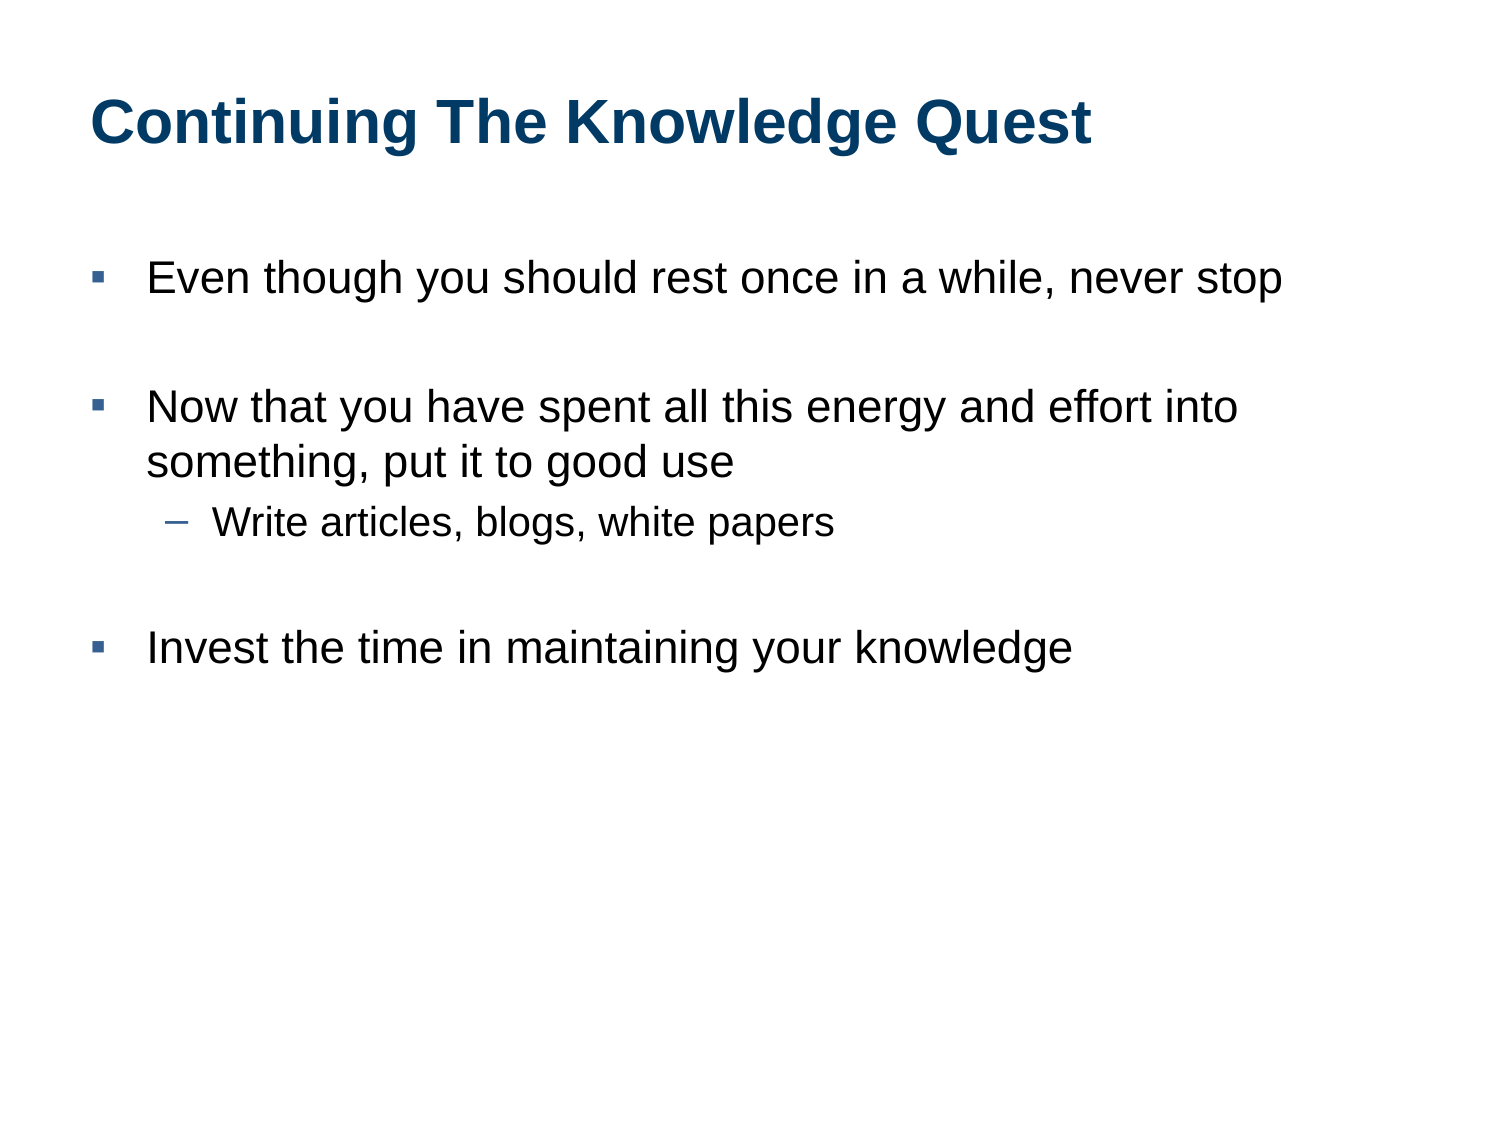

# Continuing The Knowledge Quest
Even though you should rest once in a while, never stop

Now that you have spent all this energy and effort into something, put it to good use
Write articles, blogs, white papers

Invest the time in maintaining your knowledge

14